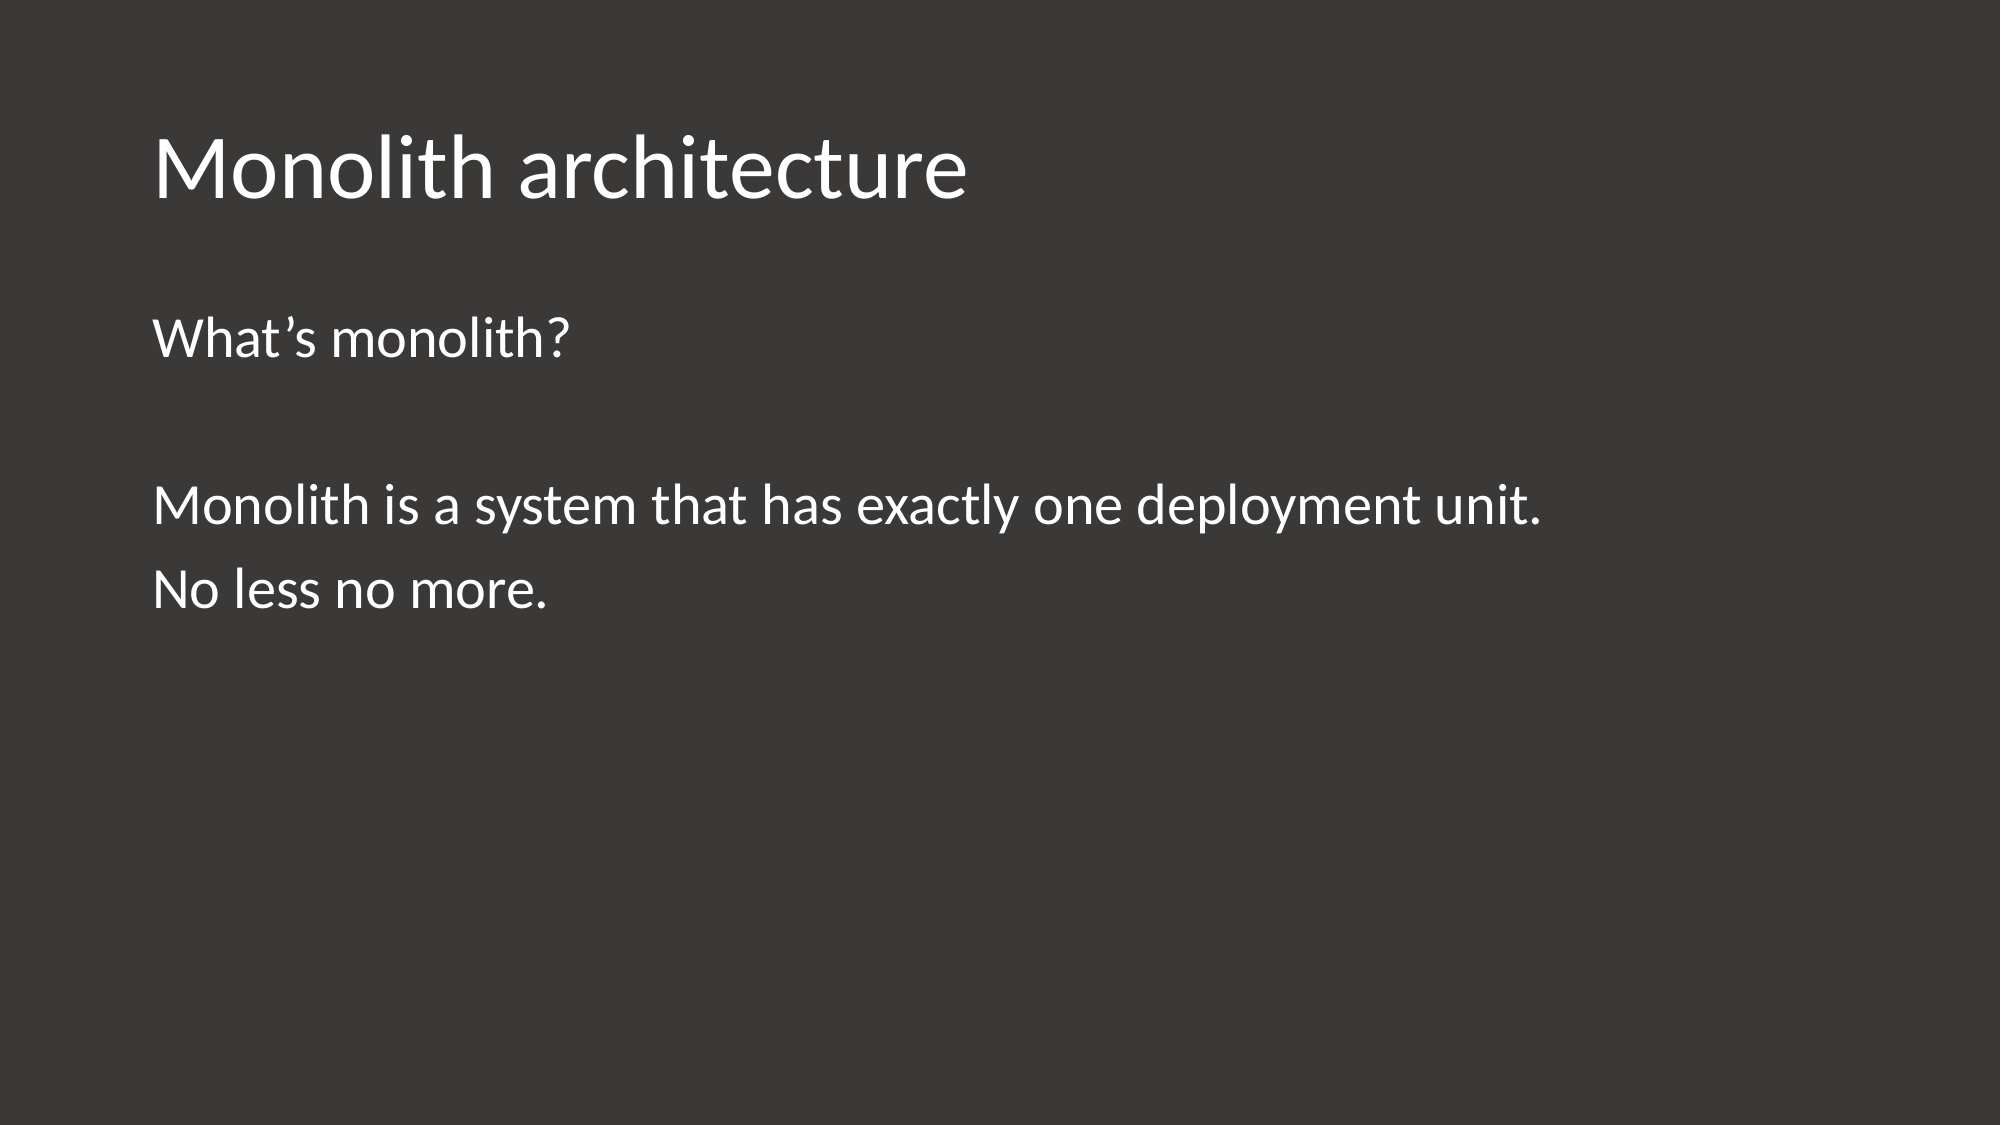

# Monolith architecture
What’s monolith?

Monolith is a system that has exactly one deployment unit.
No less no more.